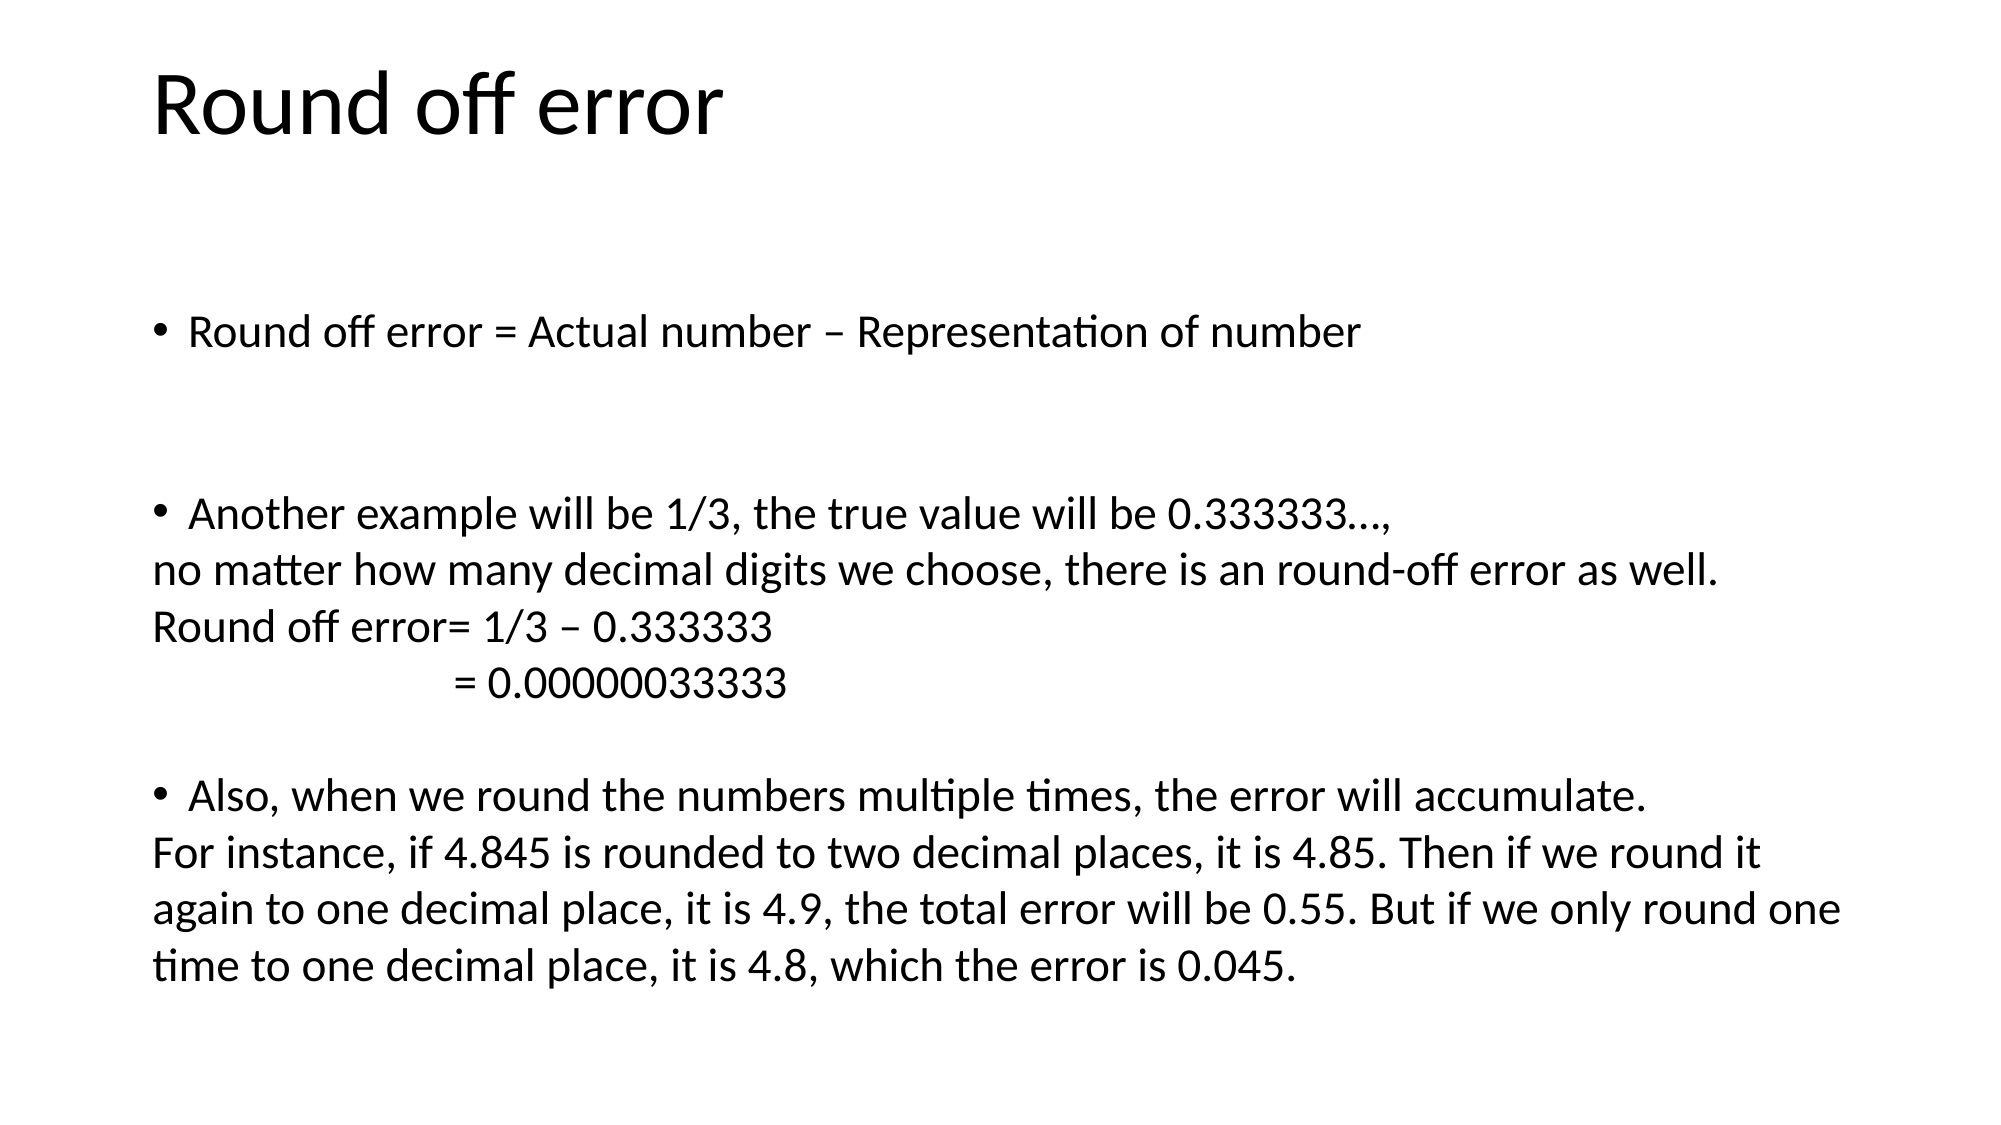

# Round off error
Round off error = Actual number – Representation of number

Another example will be 1/3, the true value will be 0.333333…,
no matter how many decimal digits we choose, there is an round-off error as well.
Round off error= 1/3 – 0.333333
                            = 0.00000033333

Also, when we round the numbers multiple times, the error will accumulate.
For instance, if 4.845 is rounded to two decimal places, it is 4.85. Then if we round it again to one decimal place, it is 4.9, the total error will be 0.55. But if we only round one time to one decimal place, it is 4.8, which the error is 0.045.